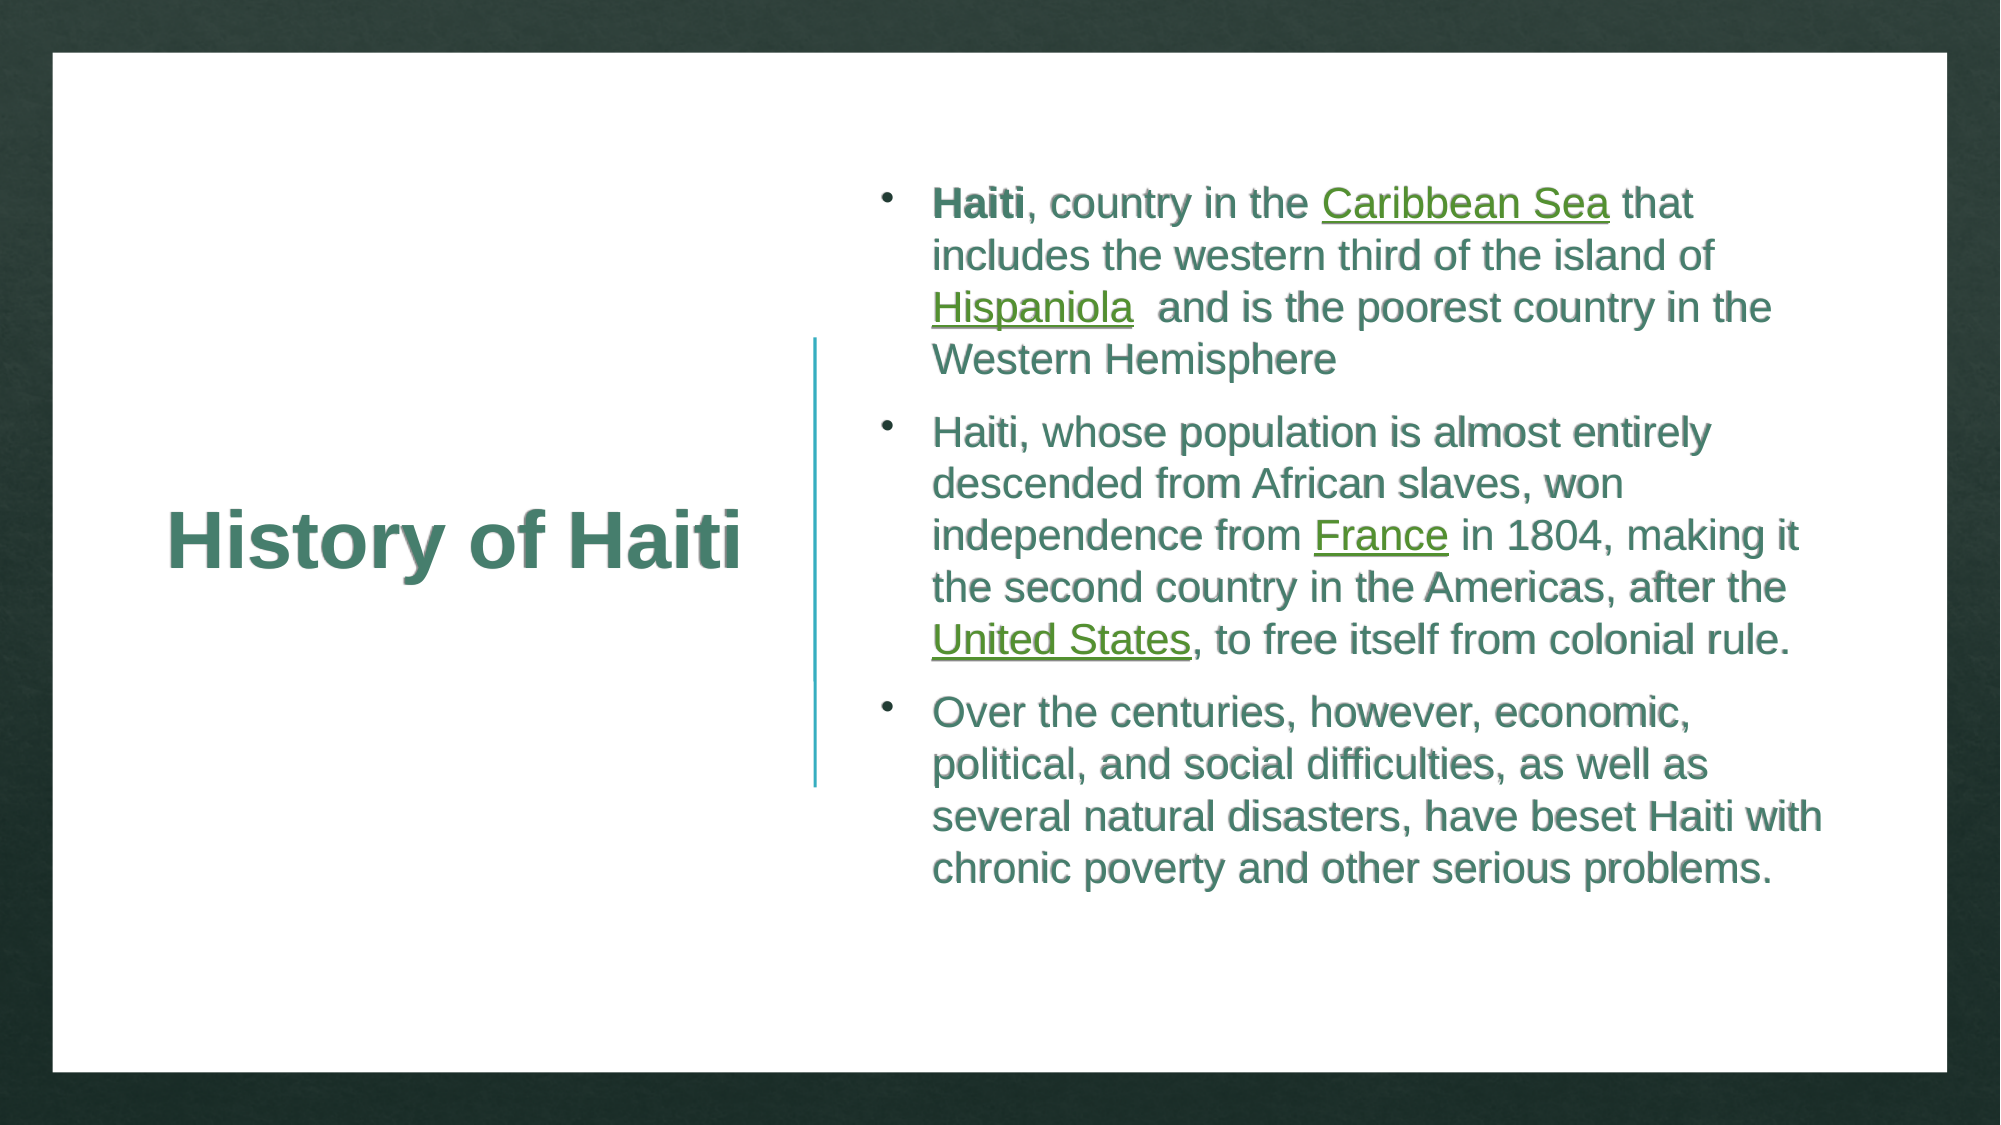

History of Haiti
Haiti, country in the Caribbean Sea that includes the western third of the island of Hispaniola  and is the poorest country in the Western Hemisphere
Haiti, whose population is almost entirely descended from African slaves, won independence from France in 1804, making it the second country in the Americas, after the United States, to free itself from colonial rule.
Over the centuries, however, economic, political, and social difficulties, as well as several natural disasters, have beset Haiti with chronic poverty and other serious problems.